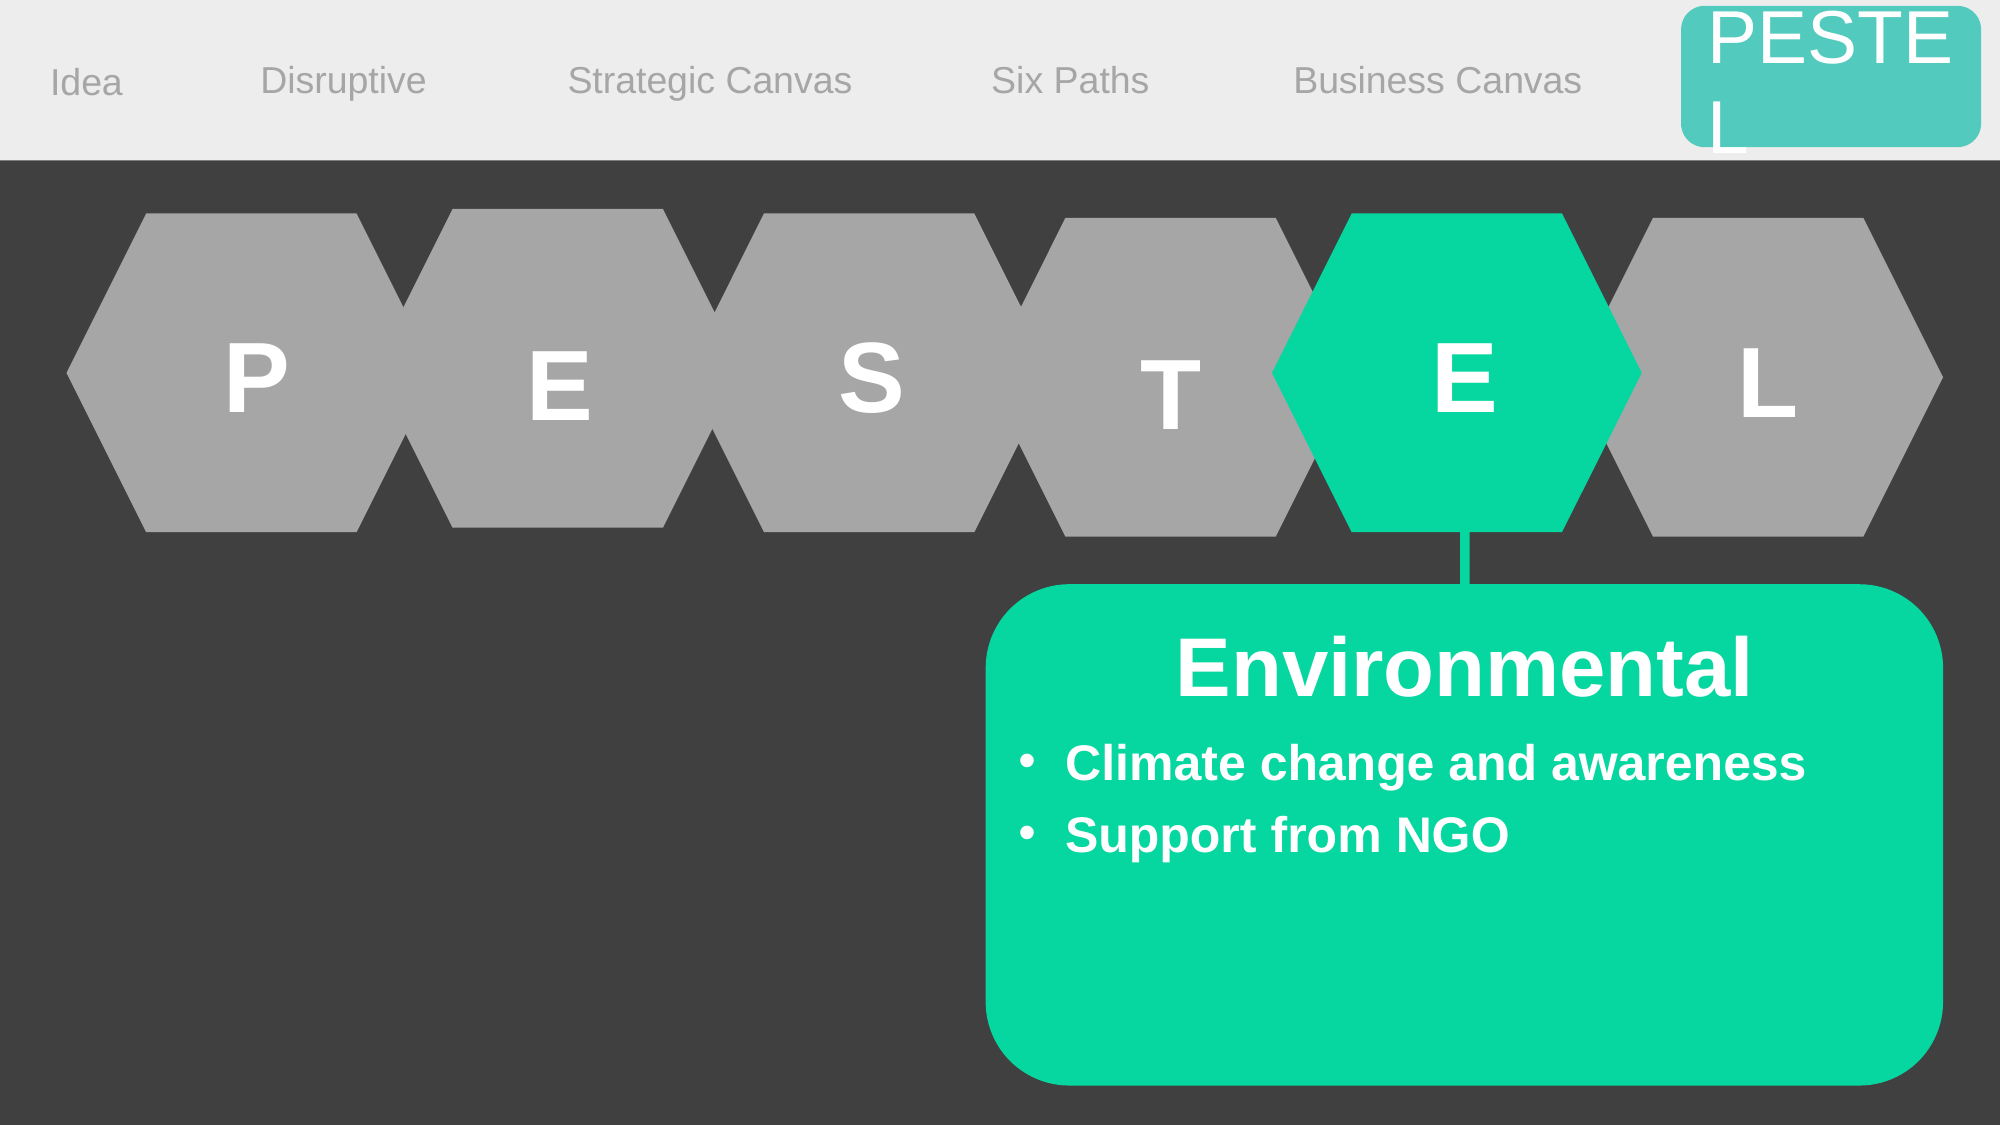

PESTEL
Disruptive
Strategic Canvas
Six Paths
Business Canvas
Idea

E

P

S

E

T

L

Environmental
Climate change and awareness
Support from NGO